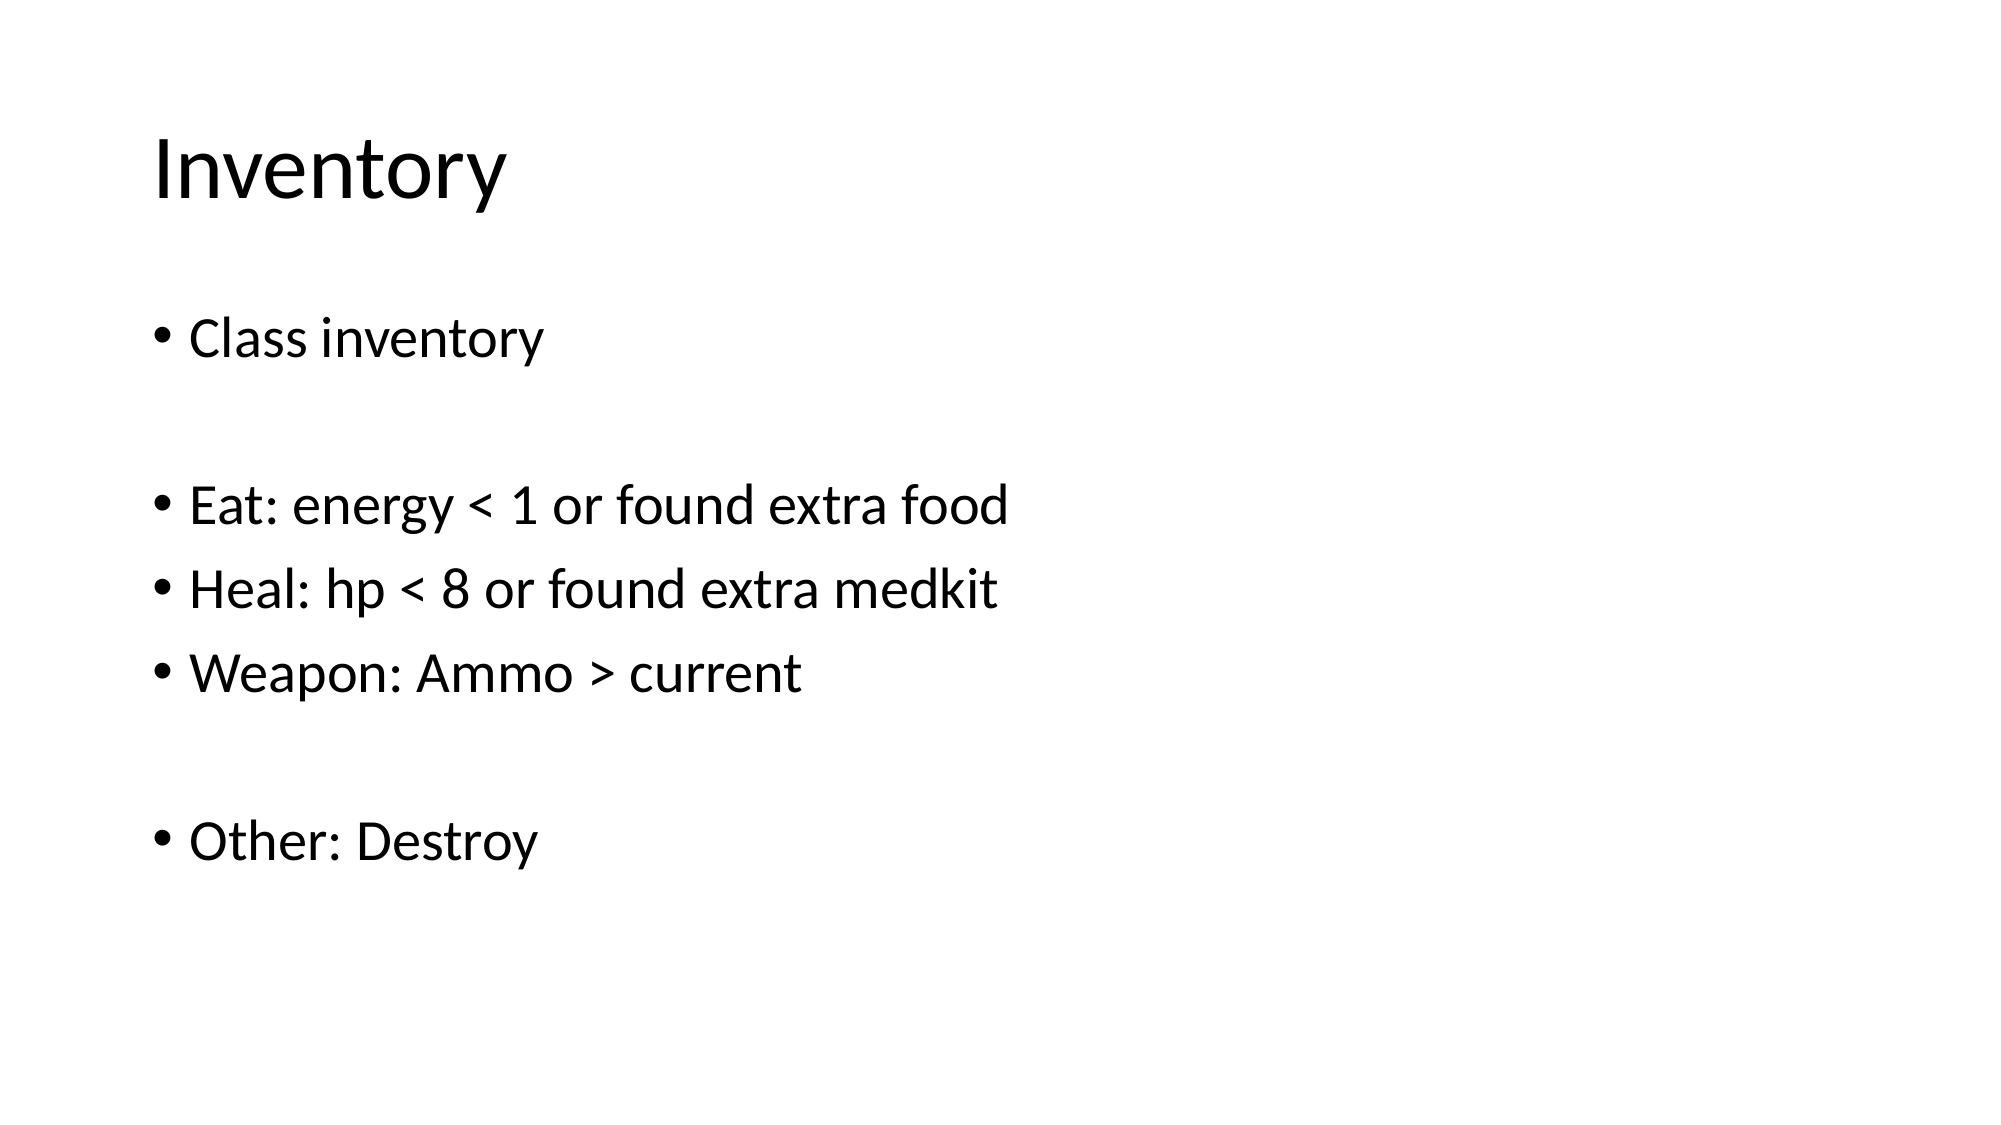

# Inventory
Class inventory

Eat: energy < 1 or found extra food
Heal: hp < 8 or found extra medkit
Weapon: Ammo > current

Other: Destroy